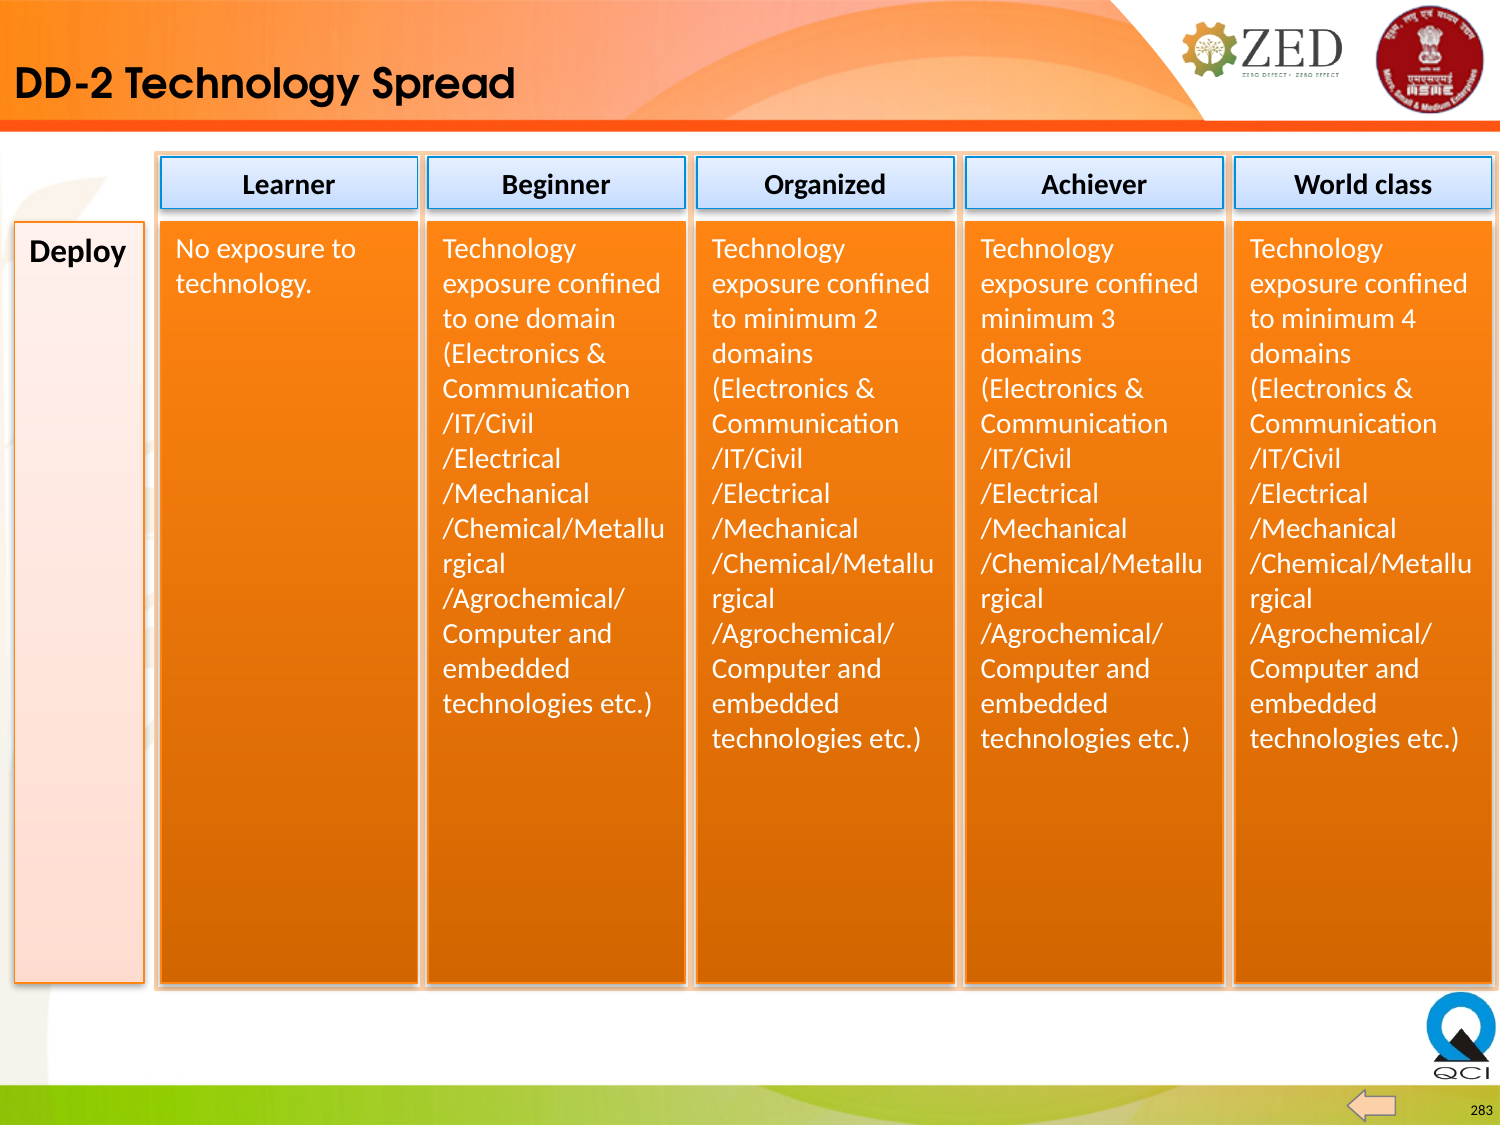

DD-2 Technology Spread

Learner
Beginner
Organized
Achiever
World class
Deploy
No exposure to technology.
Technology exposure confined to one domain (Electronics & Communication /IT/Civil /Electrical /Mechanical /Chemical/Metallurgical  /Agrochemical/ Computer and embedded technologies etc.)
Technology exposure confined to minimum 2 domains (Electronics & Communication /IT/Civil /Electrical /Mechanical /Chemical/Metallurgical  /Agrochemical/ Computer and embedded technologies etc.)
Technology exposure confined minimum 3 domains (Electronics & Communication /IT/Civil /Electrical /Mechanical /Chemical/Metallurgical  /Agrochemical/ Computer and embedded technologies etc.)
Technology exposure confined to minimum 4 domains (Electronics & Communication /IT/Civil /Electrical /Mechanical /Chemical/Metallurgical  /Agrochemical/ Computer and embedded technologies etc.)